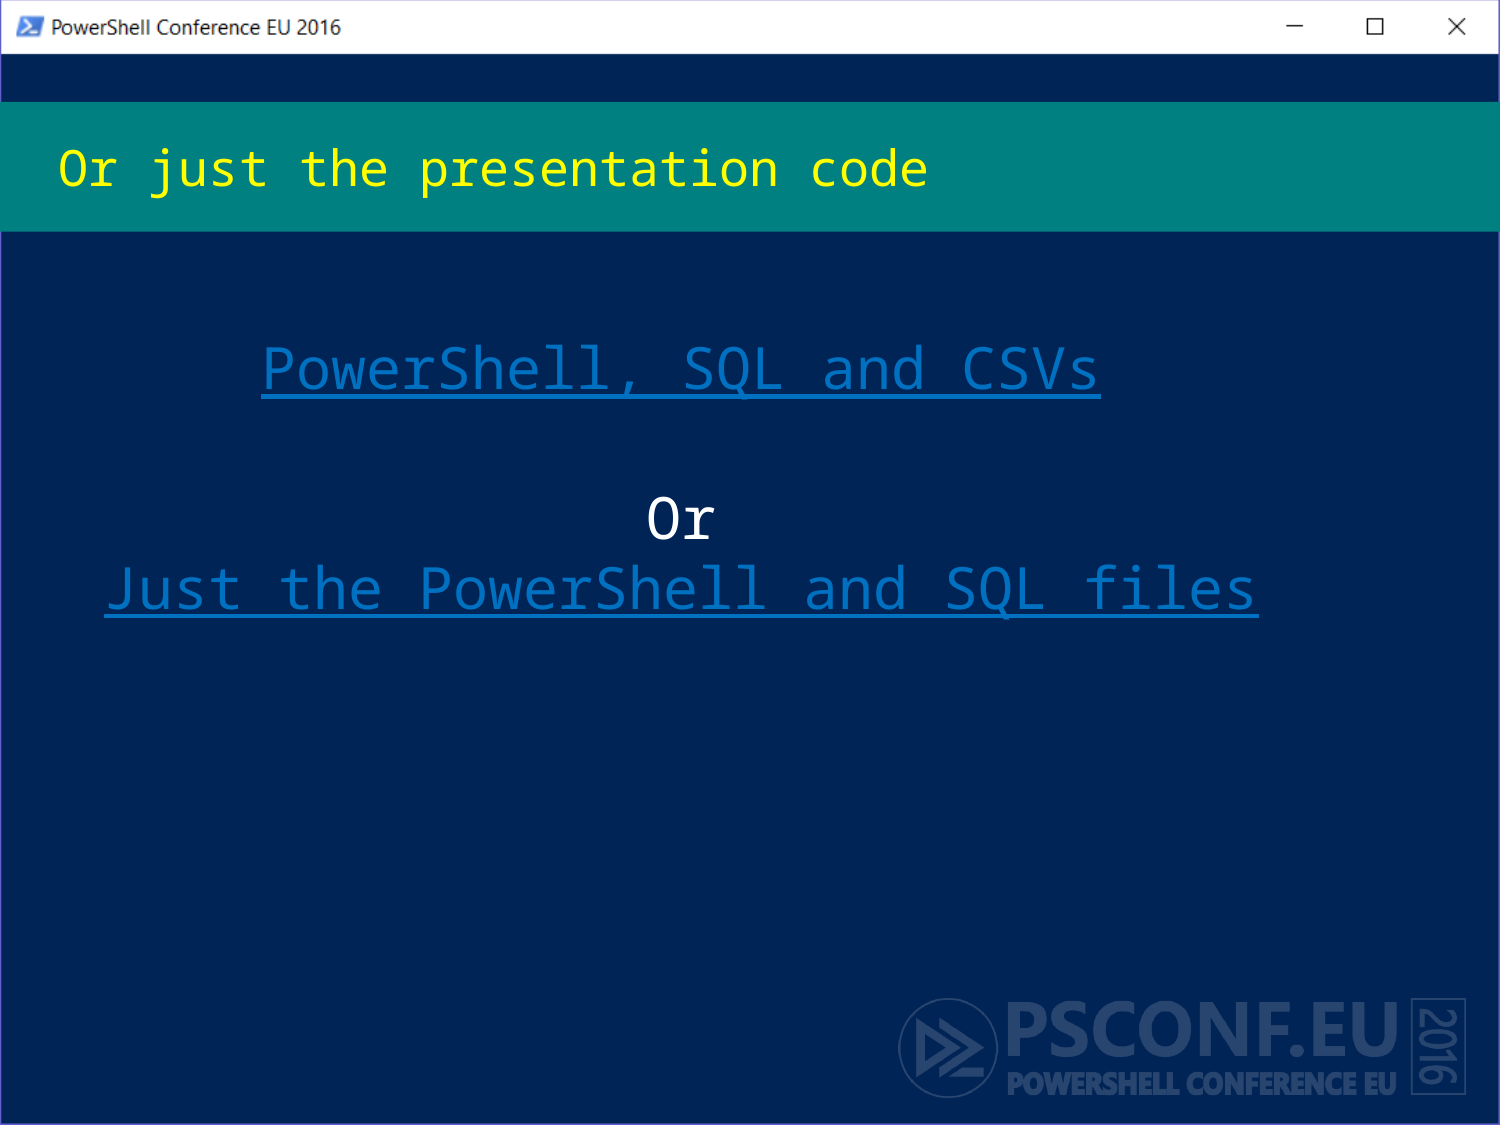

# Or just the presentation code
PowerShell, SQL and CSVs

Or
Just the PowerShell and SQL files